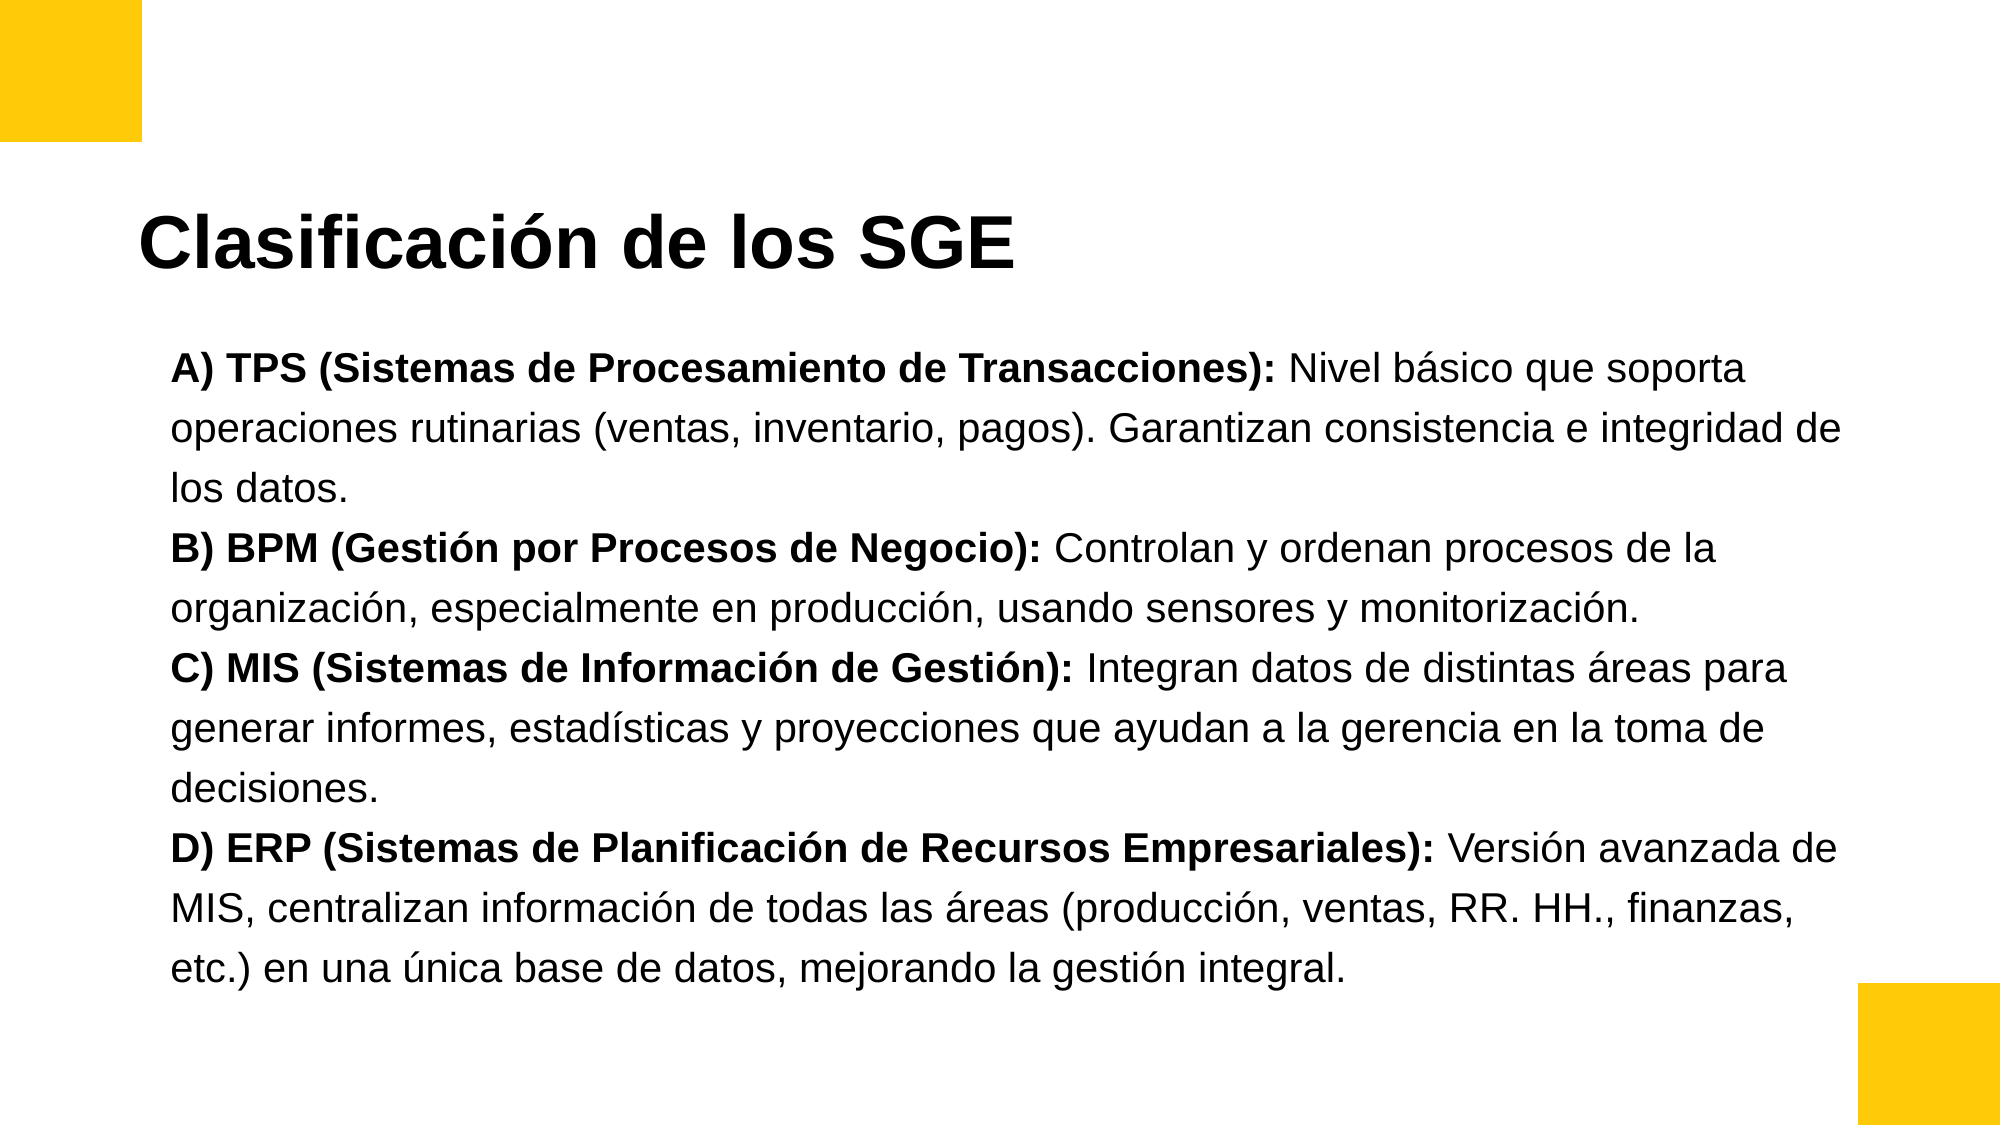

# Clasificación de los SGE
A) TPS (Sistemas de Procesamiento de Transacciones): Nivel básico que soporta operaciones rutinarias (ventas, inventario, pagos). Garantizan consistencia e integridad de los datos.
B) BPM (Gestión por Procesos de Negocio): Controlan y ordenan procesos de la organización, especialmente en producción, usando sensores y monitorización.
C) MIS (Sistemas de Información de Gestión): Integran datos de distintas áreas para generar informes, estadísticas y proyecciones que ayudan a la gerencia en la toma de decisiones.
D) ERP (Sistemas de Planificación de Recursos Empresariales): Versión avanzada de MIS, centralizan información de todas las áreas (producción, ventas, RR. HH., finanzas, etc.) en una única base de datos, mejorando la gestión integral.